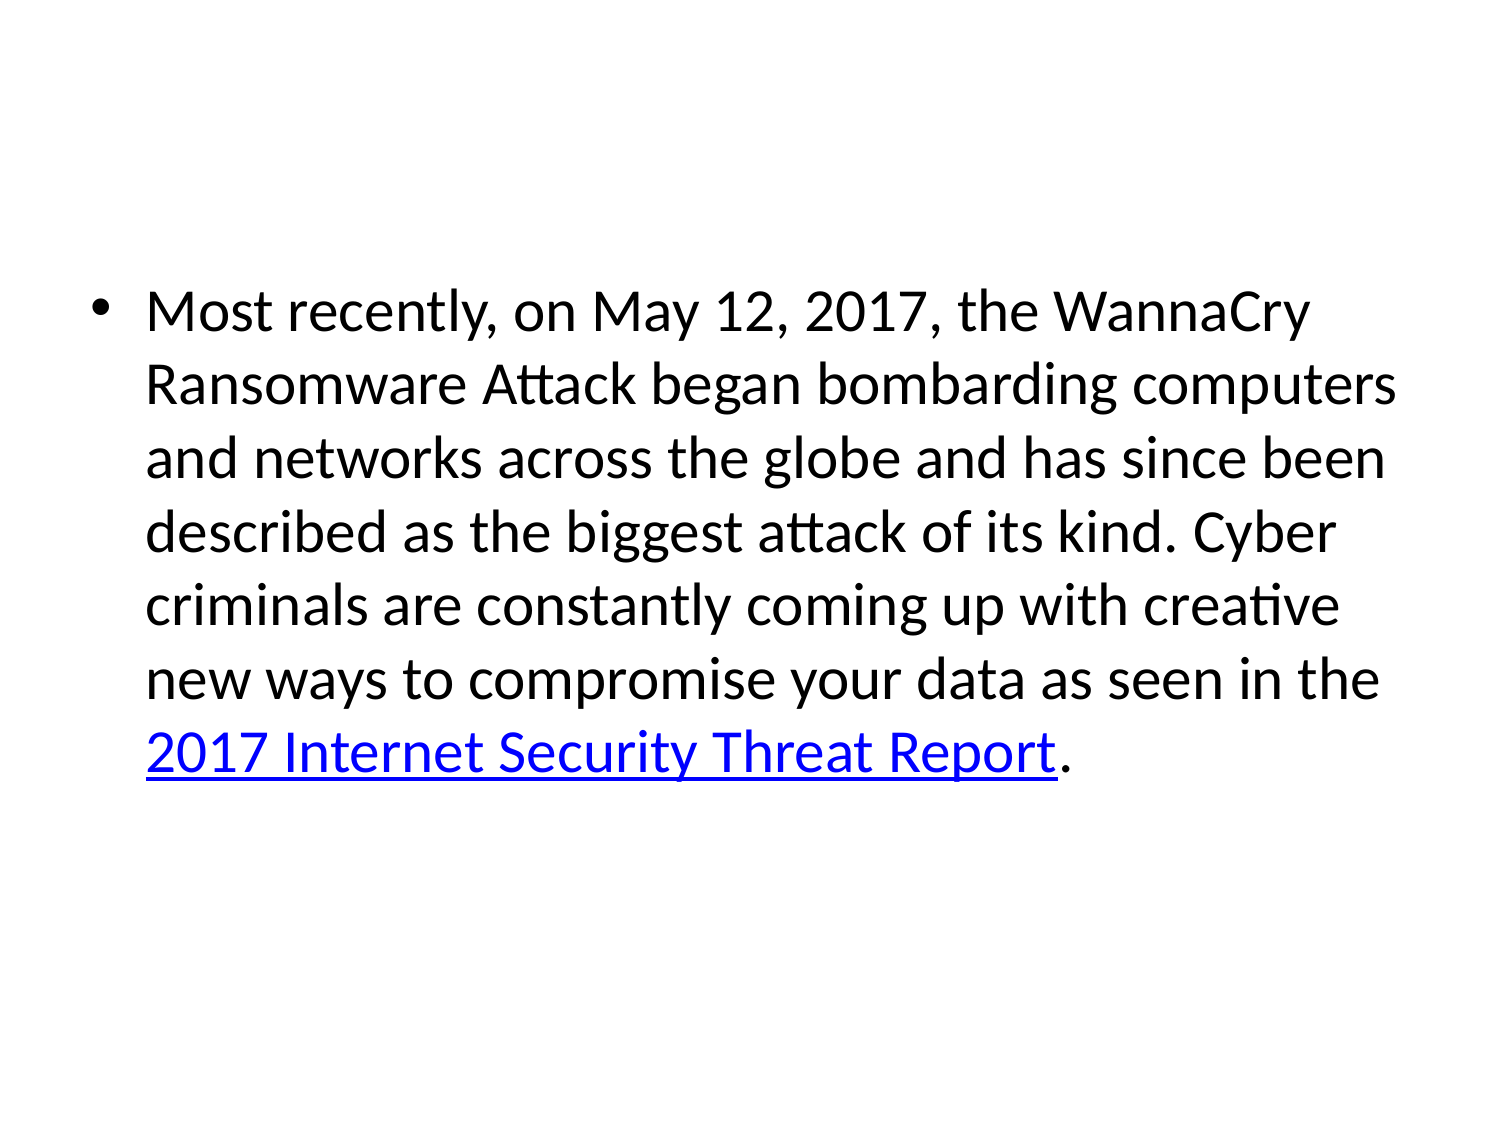

#
Most recently, on May 12, 2017, the WannaCry Ransomware Attack began bombarding computers and networks across the globe and has since been described as the biggest attack of its kind. Cyber criminals are constantly coming up with creative new ways to compromise your data as seen in the 2017 Internet Security Threat Report.